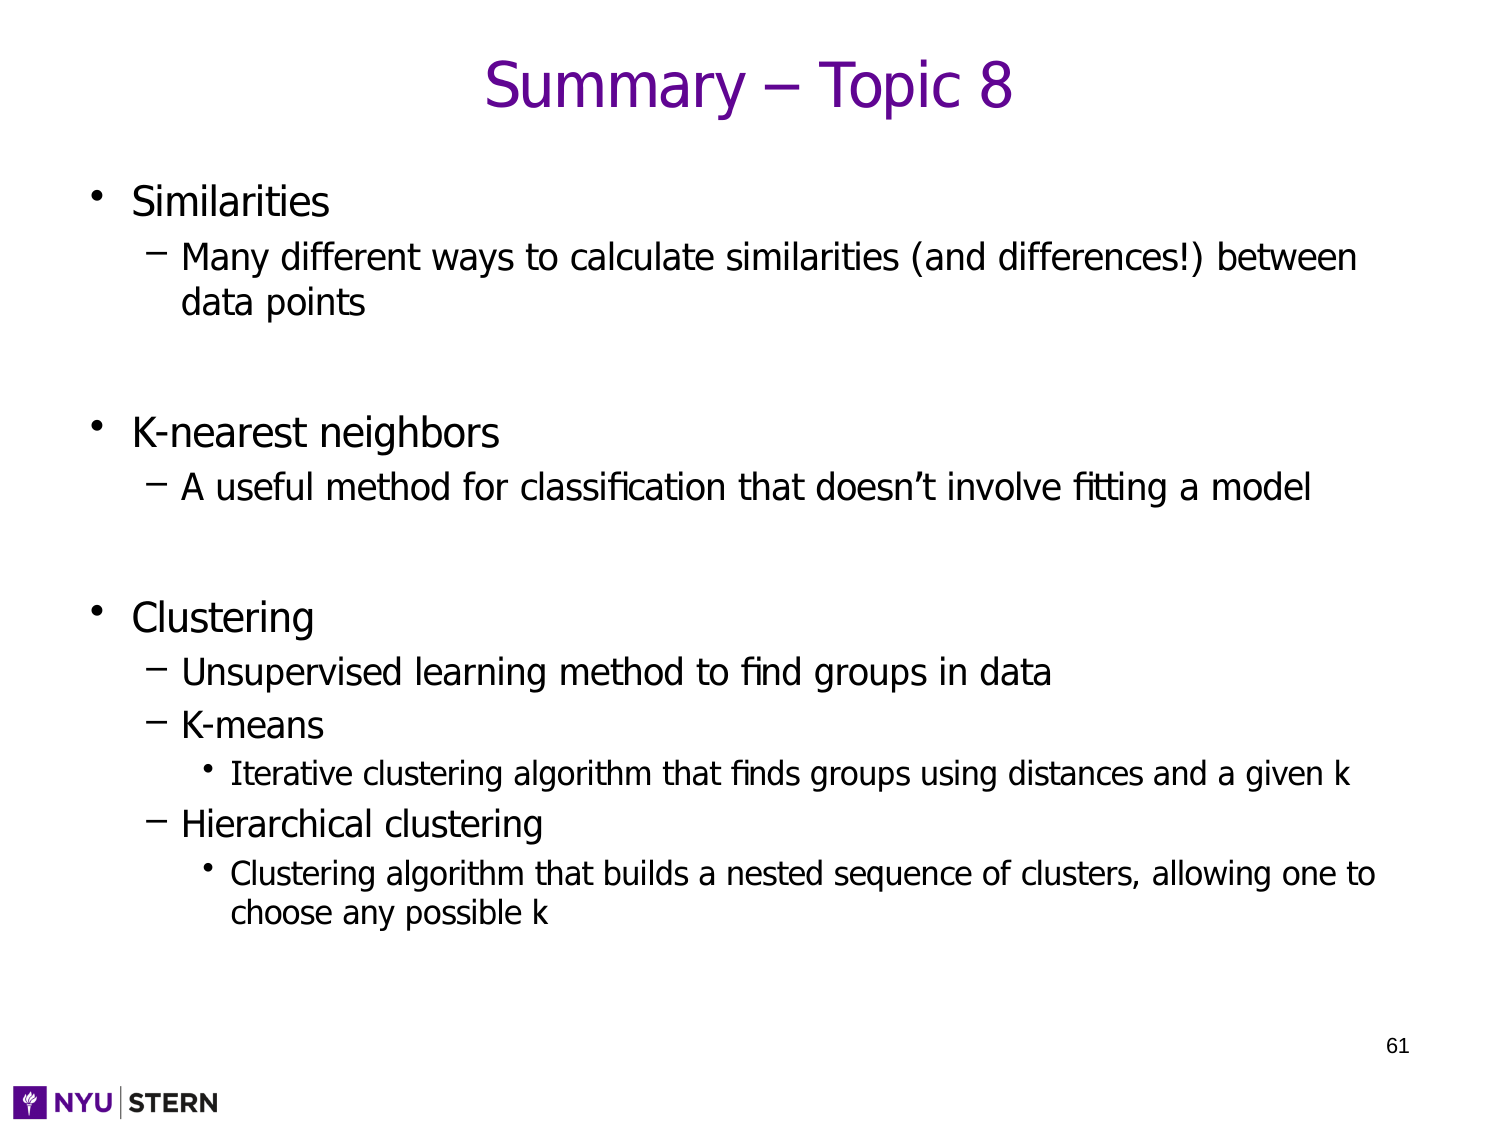

# Summary – Topic 8
Similarities
Many different ways to calculate similarities (and differences!) between data points

K-nearest neighbors
A useful method for classification that doesn’t involve fitting a model

Clustering
Unsupervised learning method to find groups in data
K-means
Iterative clustering algorithm that finds groups using distances and a given k
Hierarchical clustering
Clustering algorithm that builds a nested sequence of clusters, allowing one to choose any possible k
61